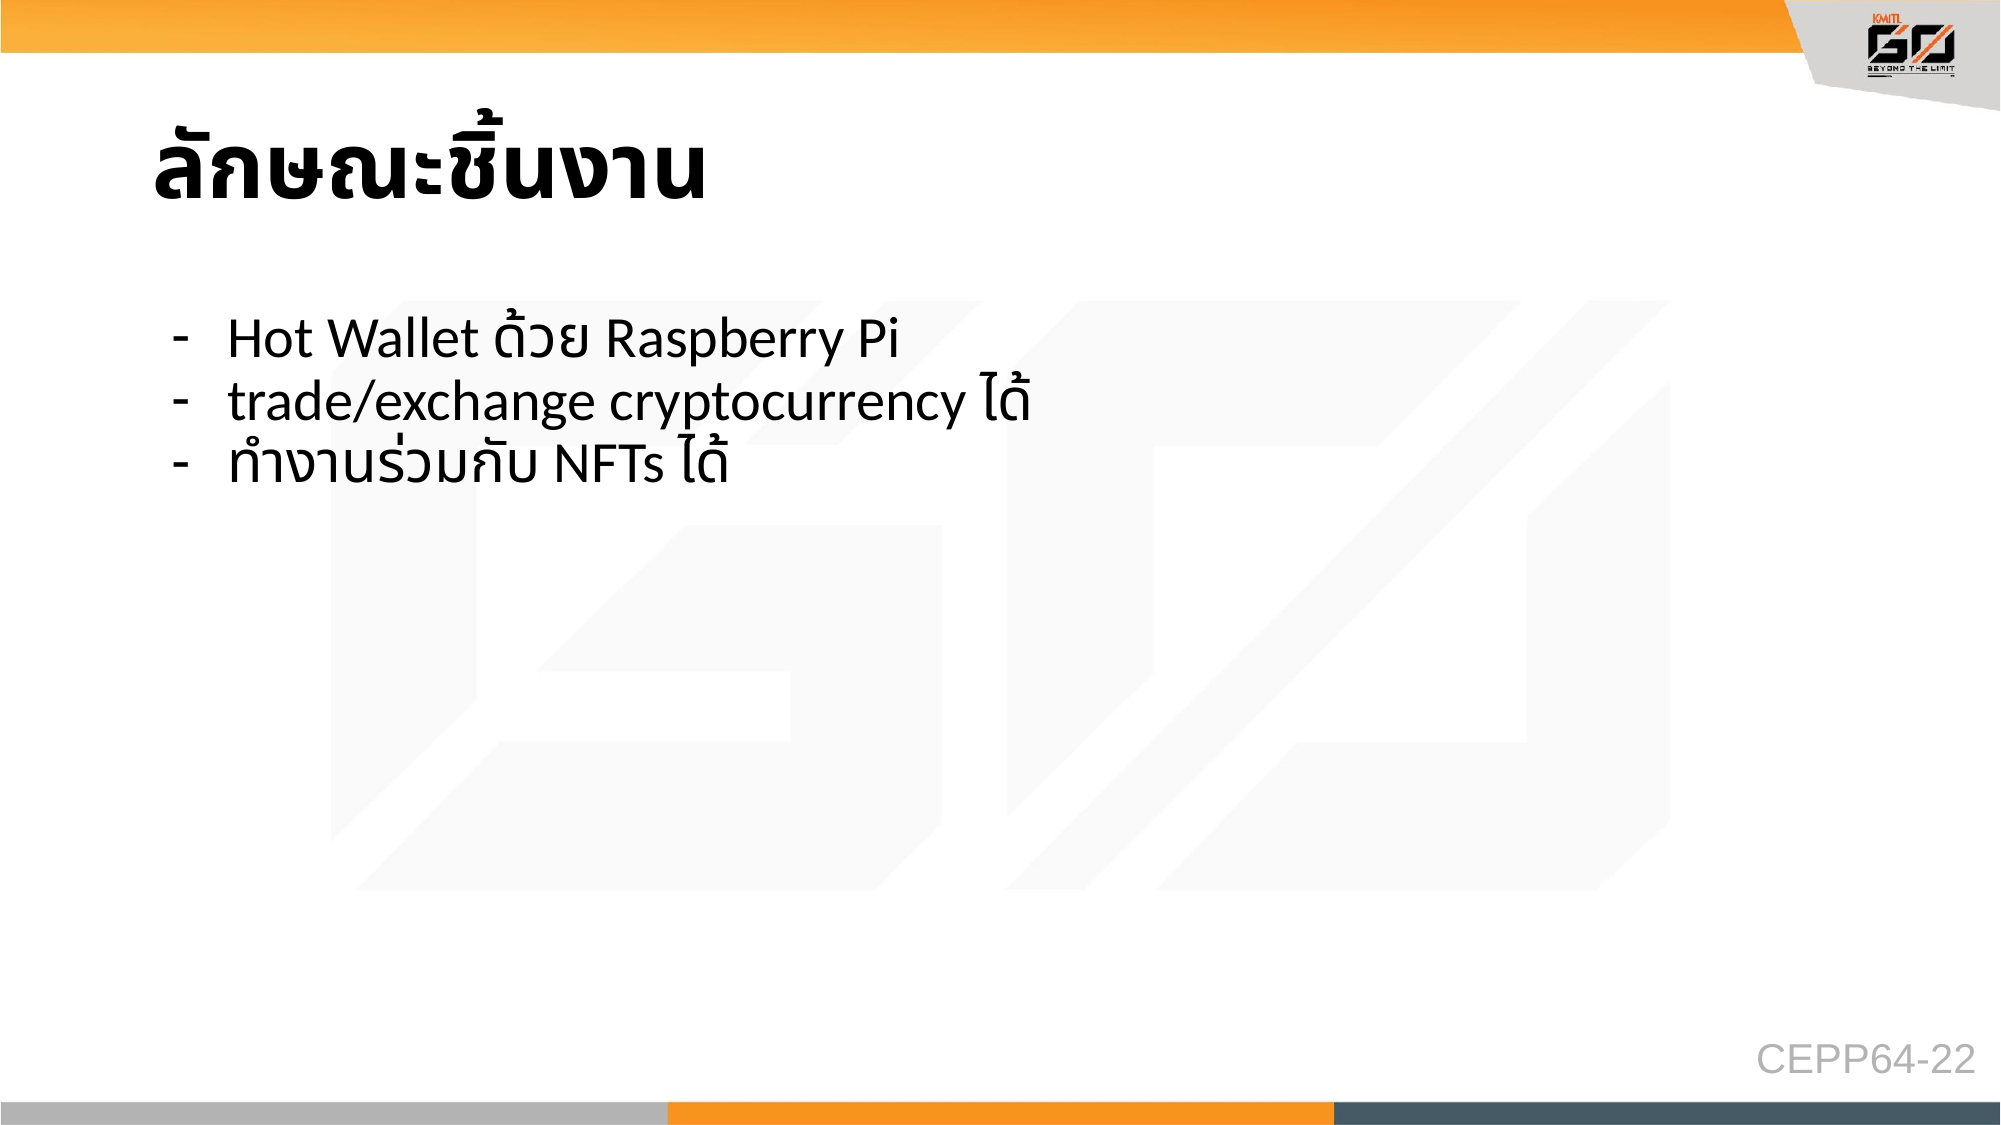

# ลักษณะชิ้นงาน
Hot Wallet ด้วย Raspberry Pi
trade/exchange cryptocurrency ได้
ทำงานร่วมกับ NFTs ได้
CEPP64-22